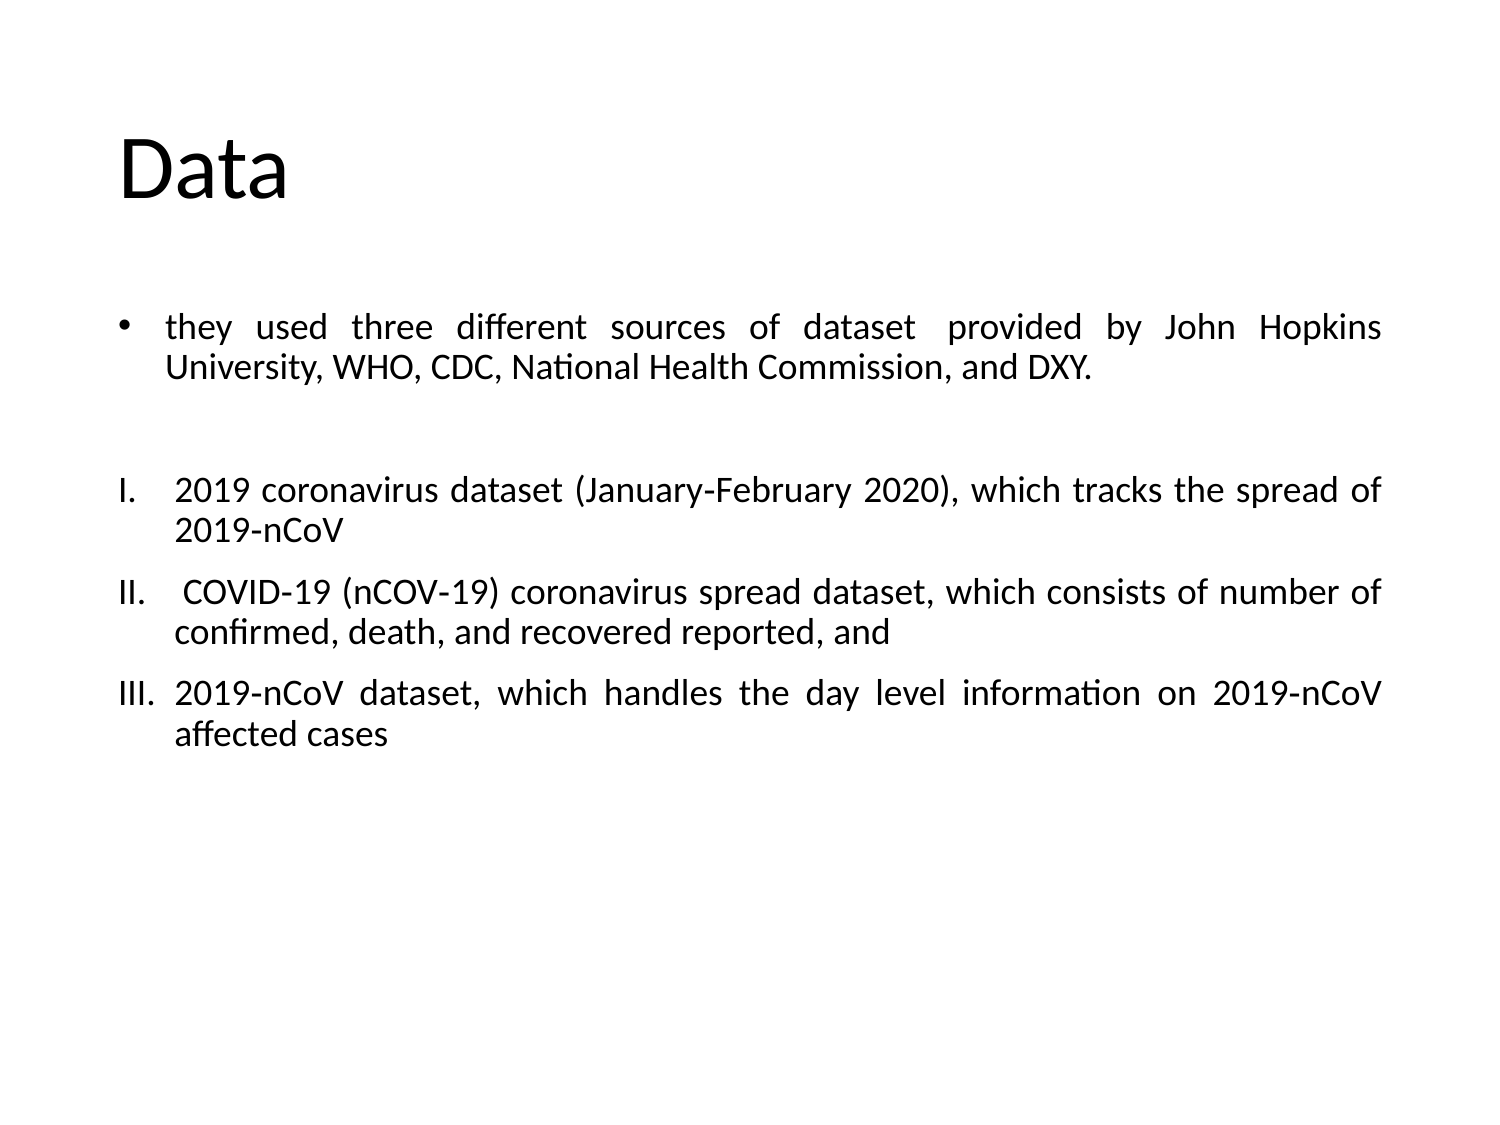

# Data
they used three different sources of dataset  provided by John Hopkins University, WHO, CDC, National Health Commission, and DXY.

2019 coronavirus dataset (January‐February 2020), which tracks the spread of 2019‐nCoV
 COVID‐19 (nCOV‐19) coronavirus spread dataset, which consists of number of confirmed, death, and recovered reported, and
2019‐nCoV dataset, which handles the day level information on 2019‐nCoV affected cases